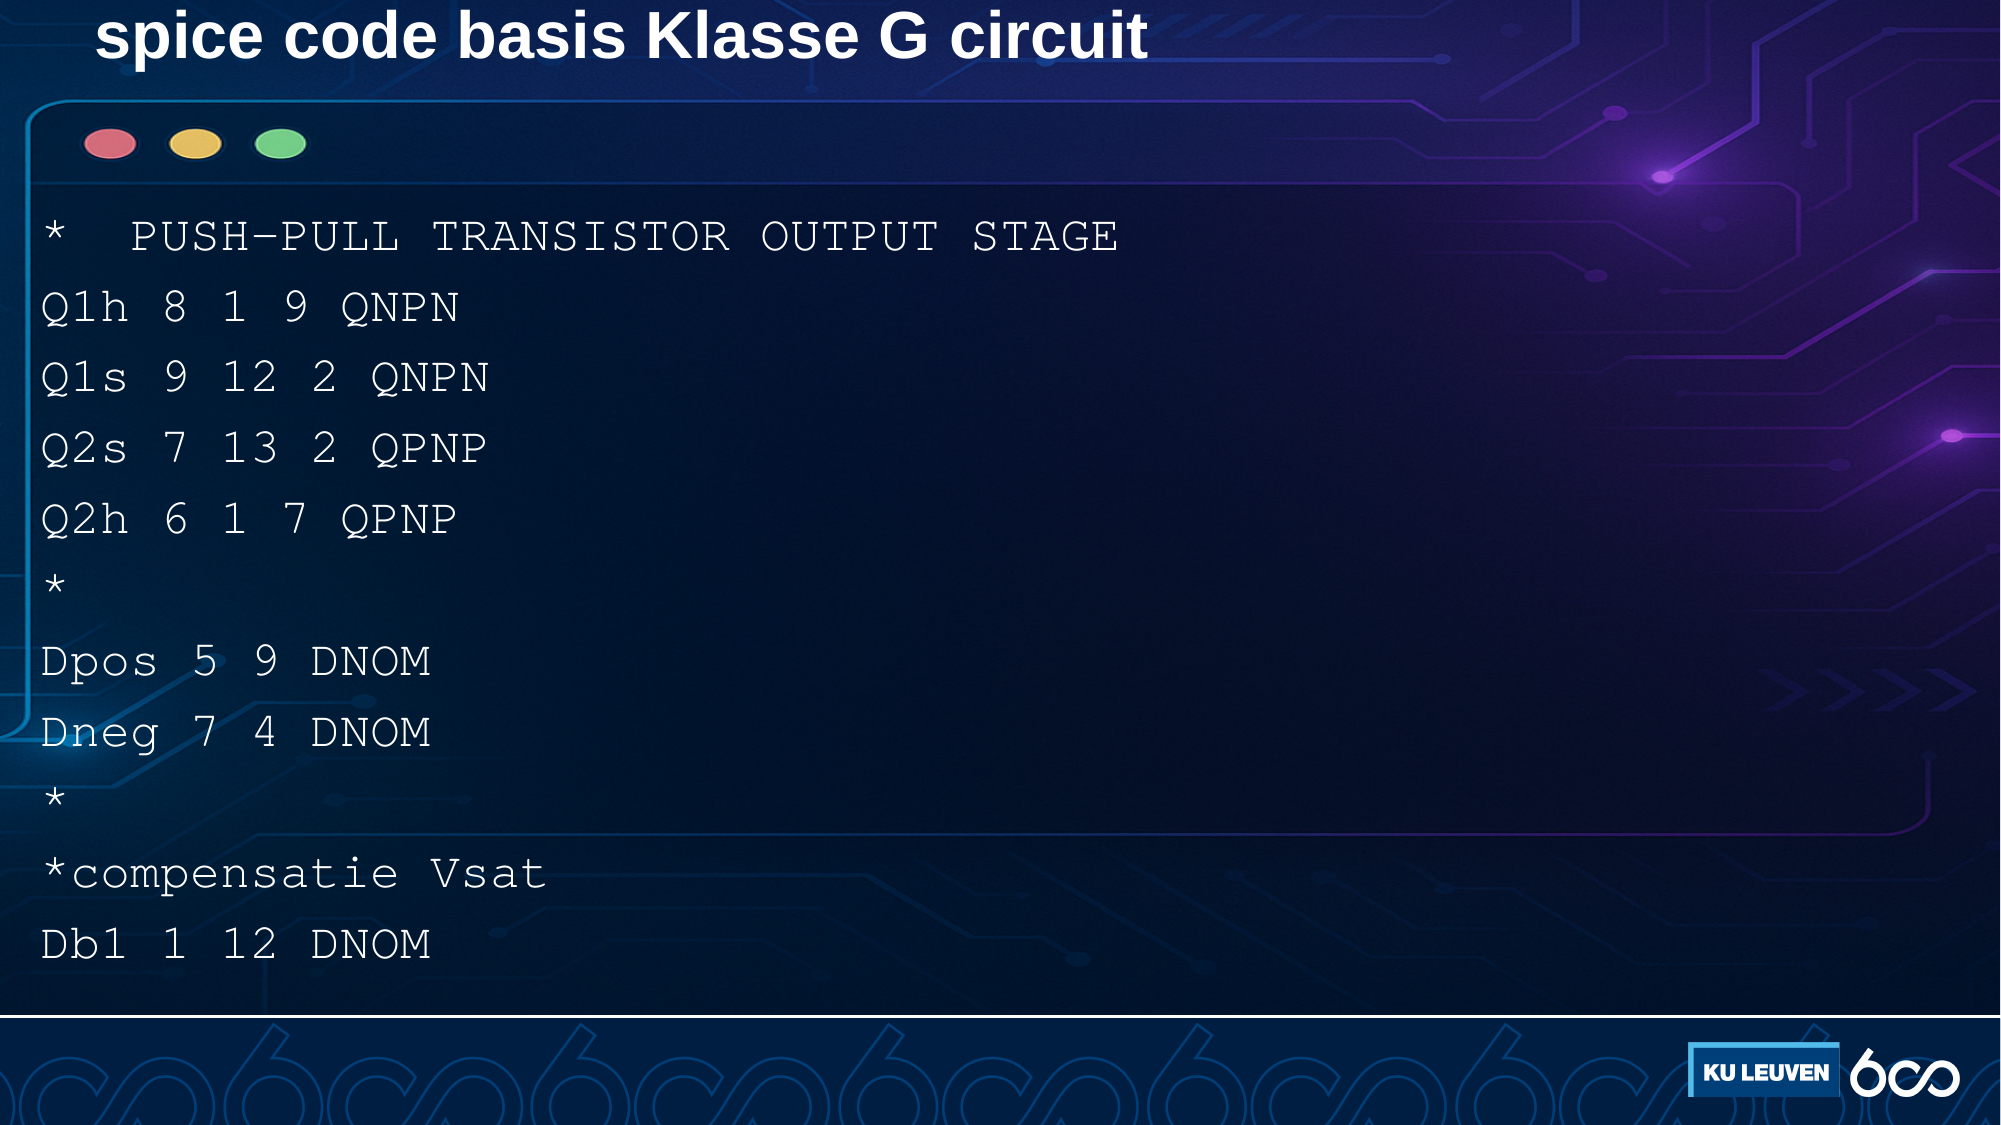

# spice code basis Klasse G circuit
*  PUSH-PULL TRANSISTOR OUTPUT STAGE
Q1h 8 1 9 QNPN
Q1s 9 12 2 QNPN
Q2s 7 13 2 QPNP
Q2h 6 1 7 QPNP
*
Dpos 5 9 DNOM
Dneg 7 4 DNOM
*
*compensatie Vsat
Db1 1 12 DNOM